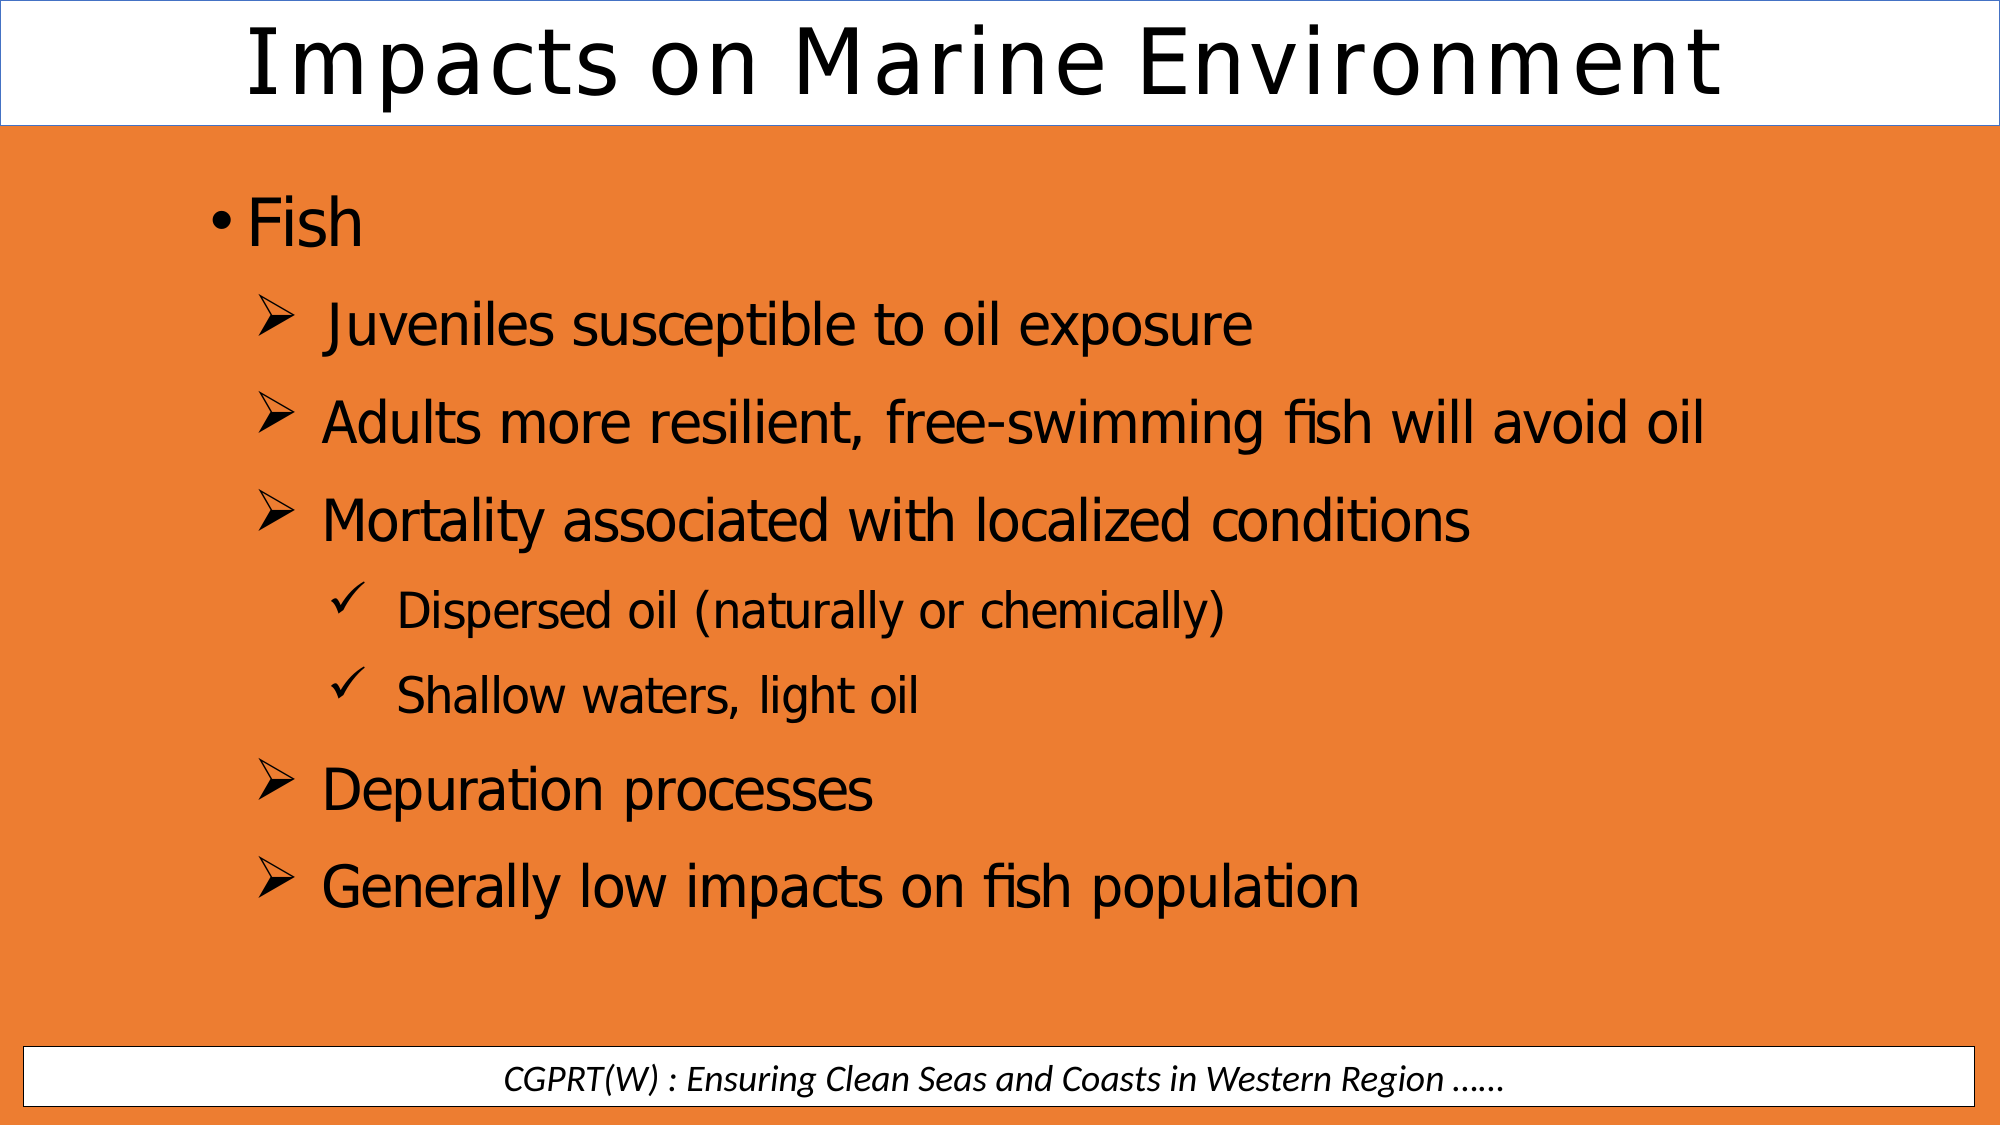

Impacts on Marine Environment
Fish
Juveniles susceptible to oil exposure
Adults more resilient, free-swimming fish will avoid oil
Mortality associated with localized conditions
Dispersed oil (naturally or chemically)
Shallow waters, light oil
Depuration processes
Generally low impacts on fish population

 CGPRT(W) : Ensuring Clean Seas and Coasts in Western Region ……